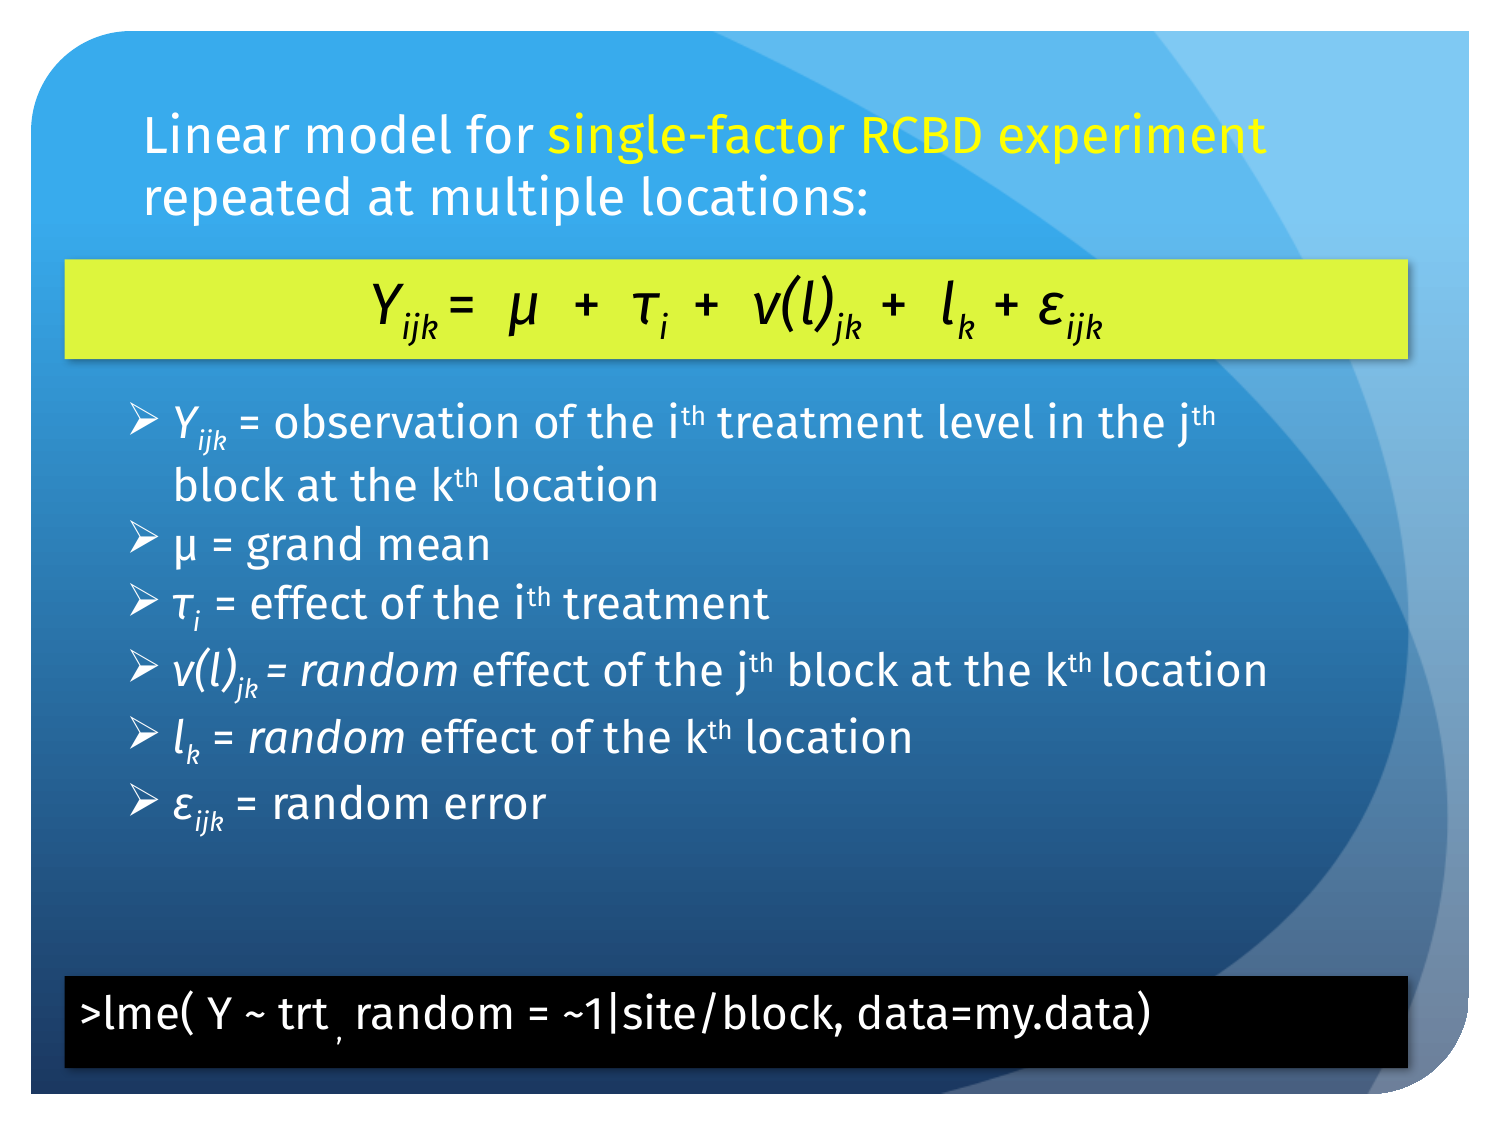

# Linear model for single-factor RCBD experiment repeated at multiple locations:
Yijk =  μ  +  τi  +  ν(l)jk  +  lk  + εijk
Yijk = observation of the ith treatment level in the jth block at the kth location
μ = grand mean
τi  = effect of the ith treatment
ν(l)jk = random effect of the jth block at the kth location
lk = random effect of the kth location
εijk = random error
>lme( Y ~ trt , random = ~1|site/block, data=my.data)